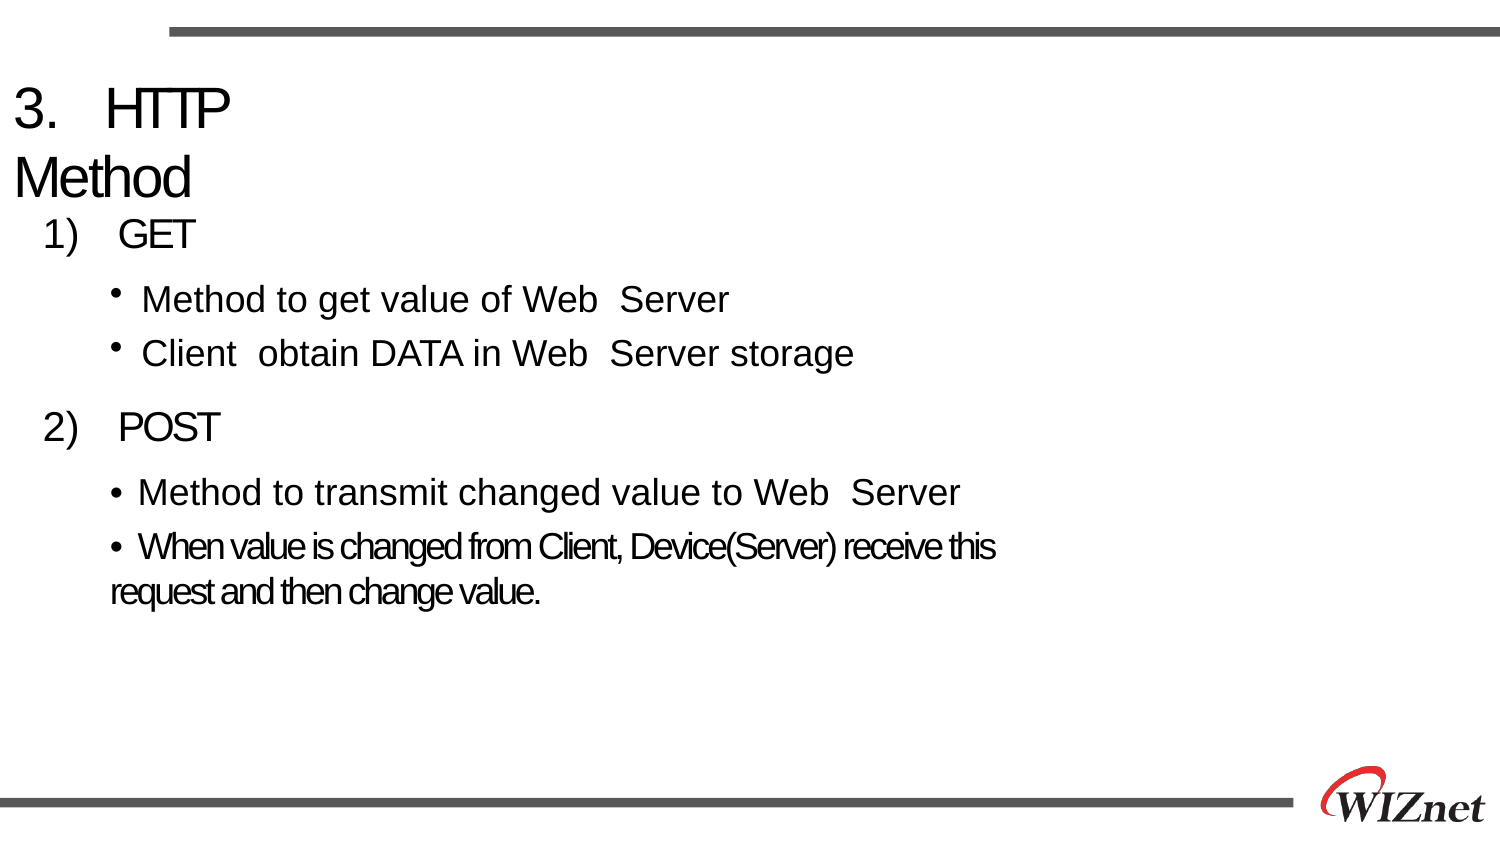

# 3.	HTTP Method
GET
Method to get value of Web  Server
Client  obtain DATA in Web  Server storage
POST
•  Method to transmit changed value to Web  Server
•  When value is changed from Client, Device(Server) receive this request and then change value.